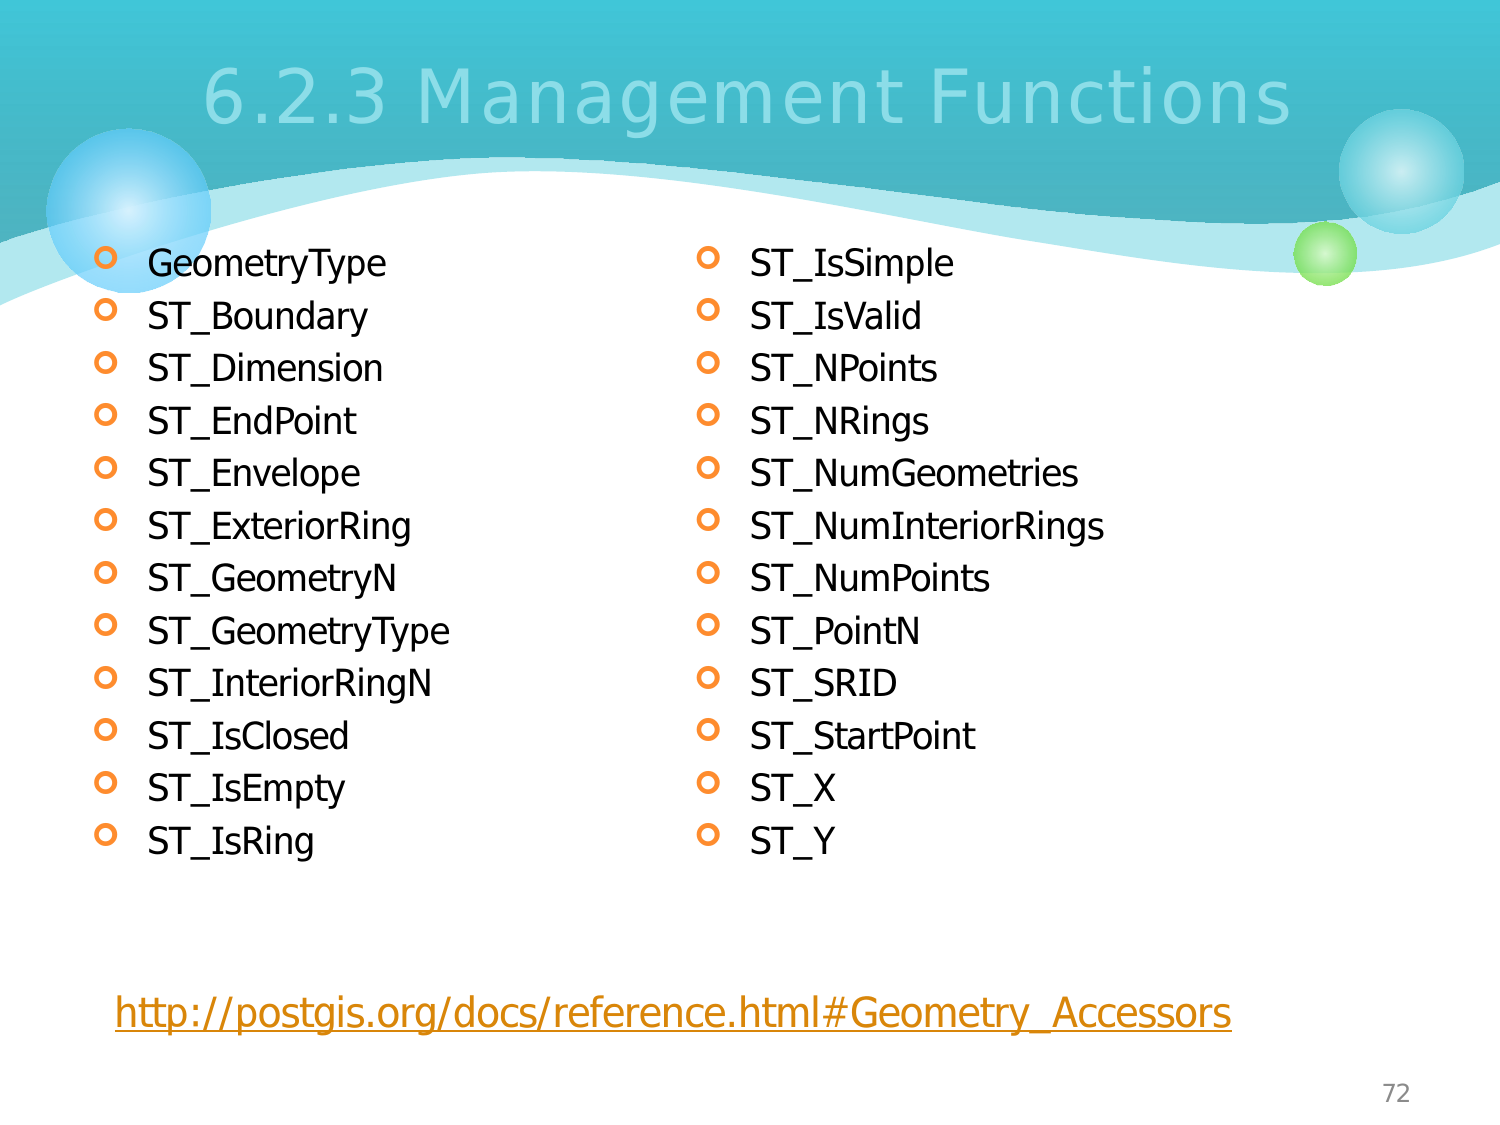

# 6.2.3 Management Functions
GeometryType
ST_Boundary
ST_Dimension
ST_EndPoint
ST_Envelope
ST_ExteriorRing
ST_GeometryN
ST_GeometryType
ST_InteriorRingN
ST_IsClosed
ST_IsEmpty
ST_IsRing
ST_IsSimple
ST_IsValid
ST_NPoints
ST_NRings
ST_NumGeometries
ST_NumInteriorRings
ST_NumPoints
ST_PointN
ST_SRID
ST_StartPoint
ST_X
ST_Y

http://postgis.org/docs/reference.html#Geometry_Accessors
72